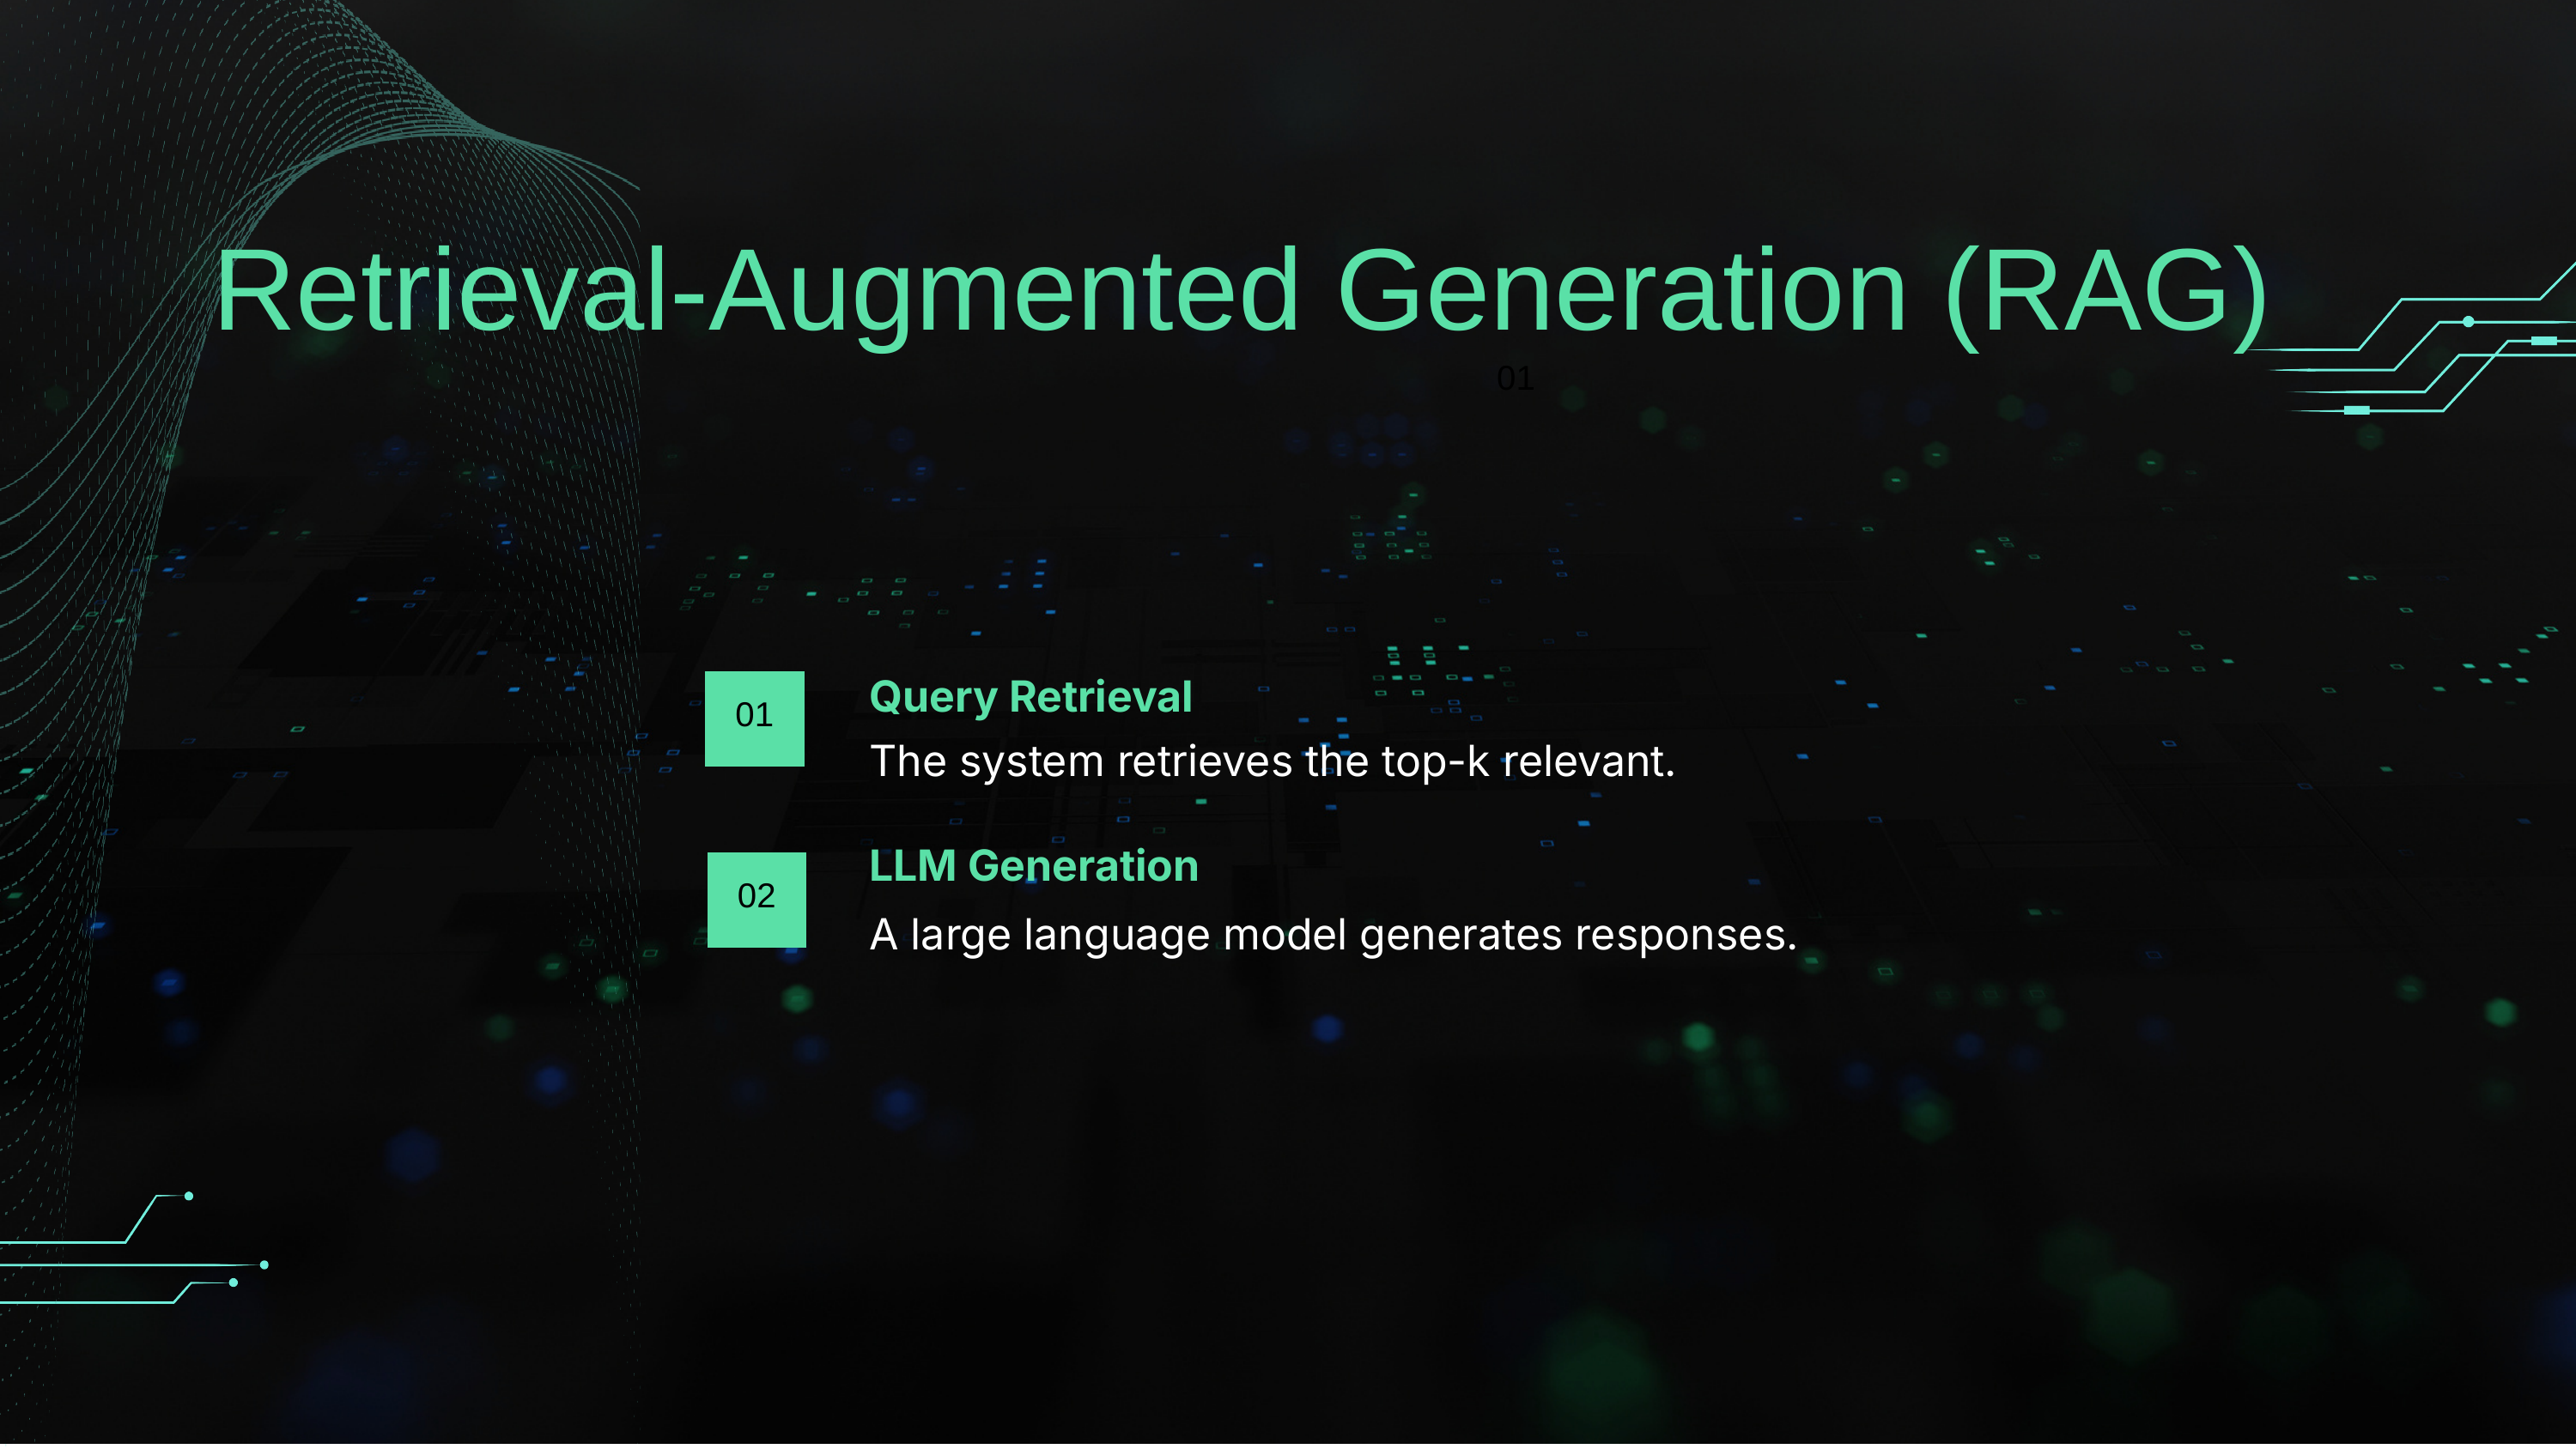

Retrieval-Augmented Generation (RAG)

01

01
Query Retrieval

The system retrieves the top-k relevant.
LLM Generation

02
A large language model generates responses.